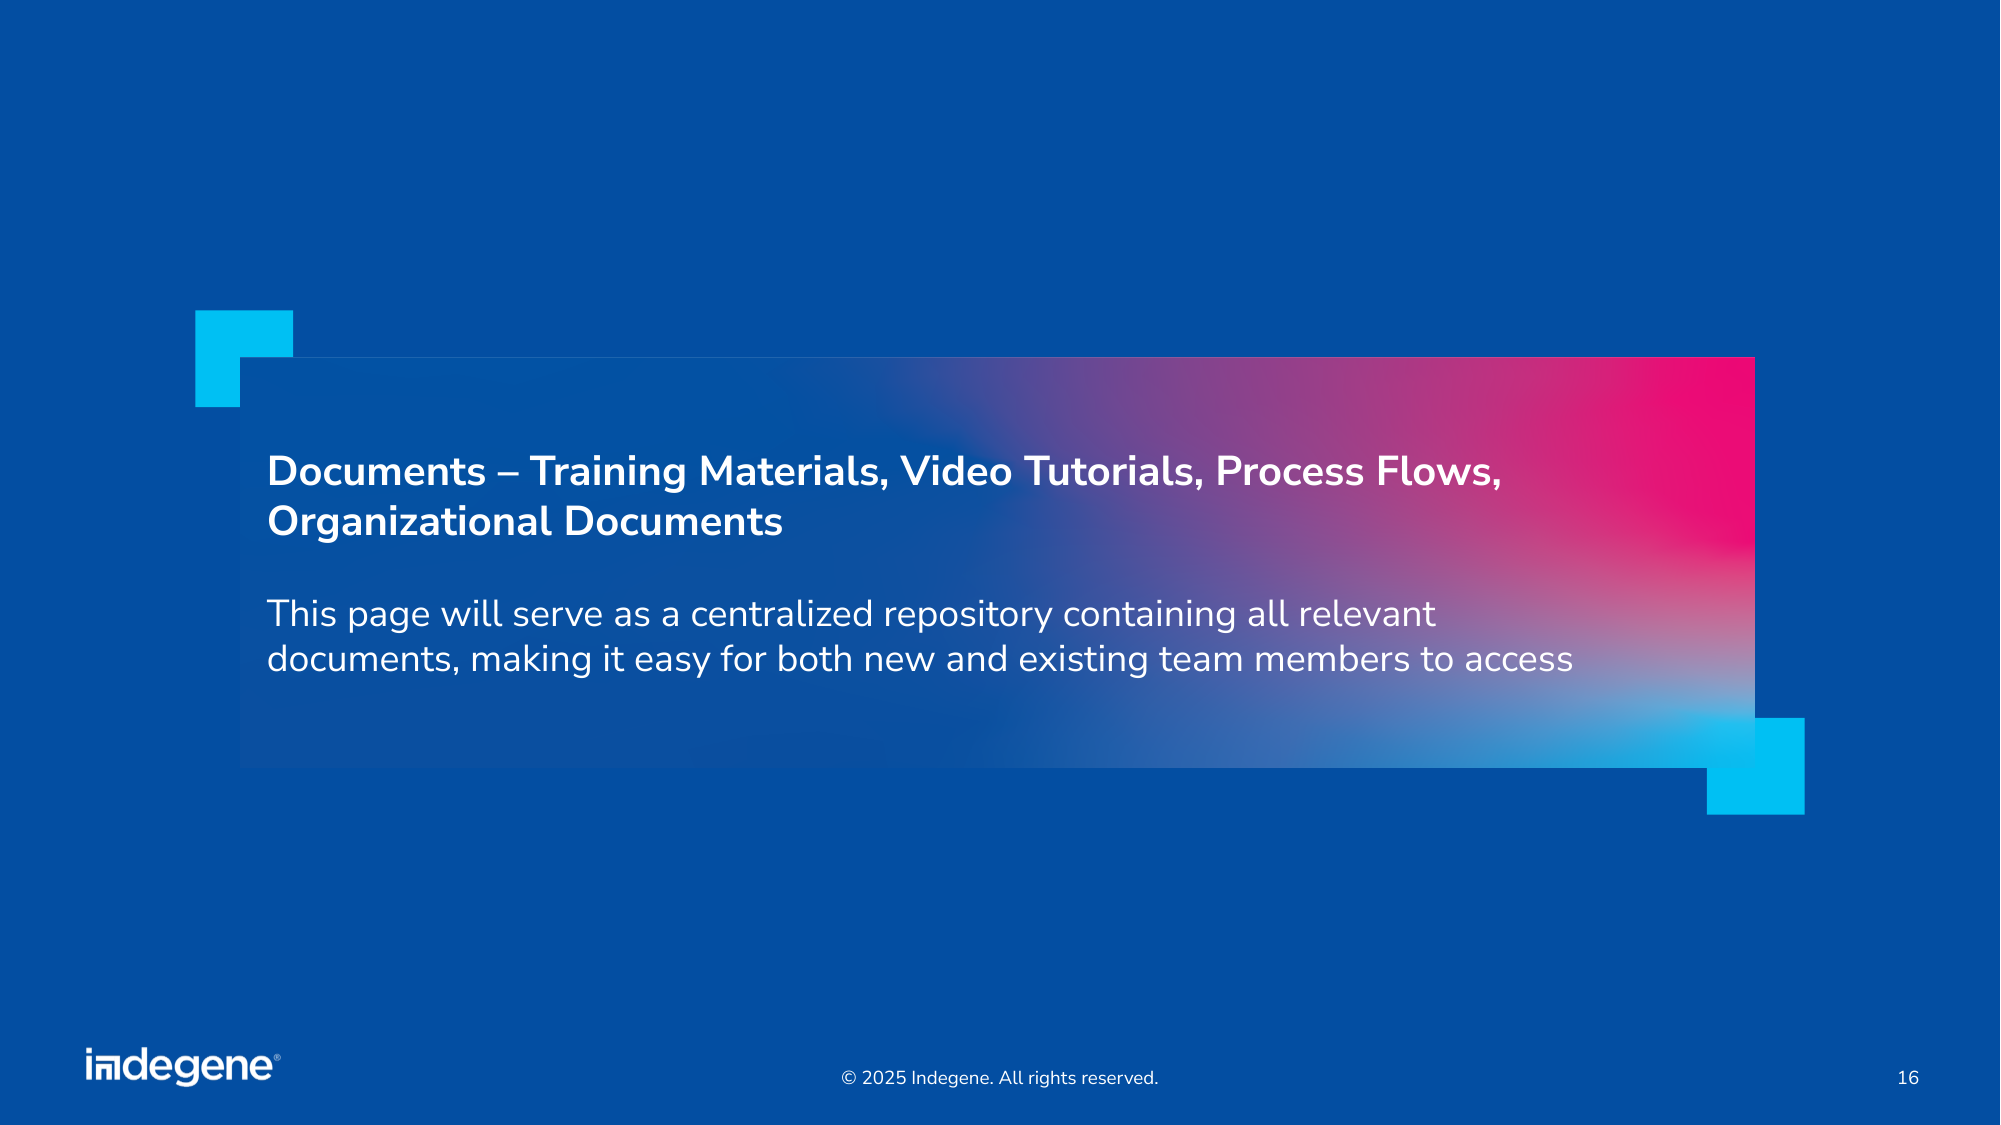

Documents – Training Materials, Video Tutorials, Process Flows, Organizational Documents
This page will serve as a centralized repository containing all relevant documents, making it easy for both new and existing team members to access
© 2025 Indegene. All rights reserved.
16